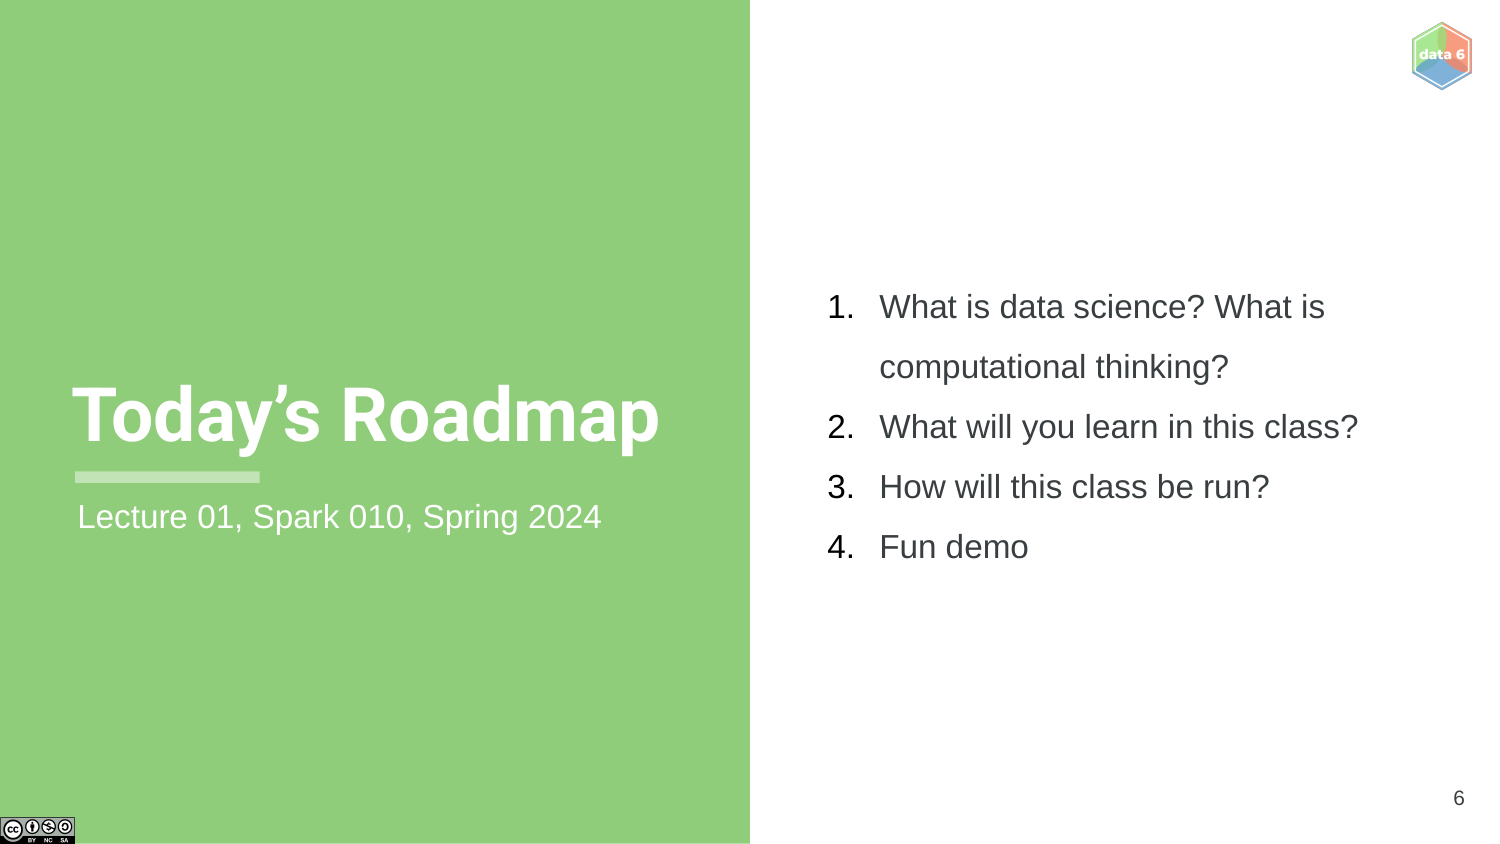

What is data science? What is computational thinking?
What will you learn in this class?
How will this class be run?
Fun demo
# Today’s Roadmap
Lecture 01, Spark 010, Spring 2024
6